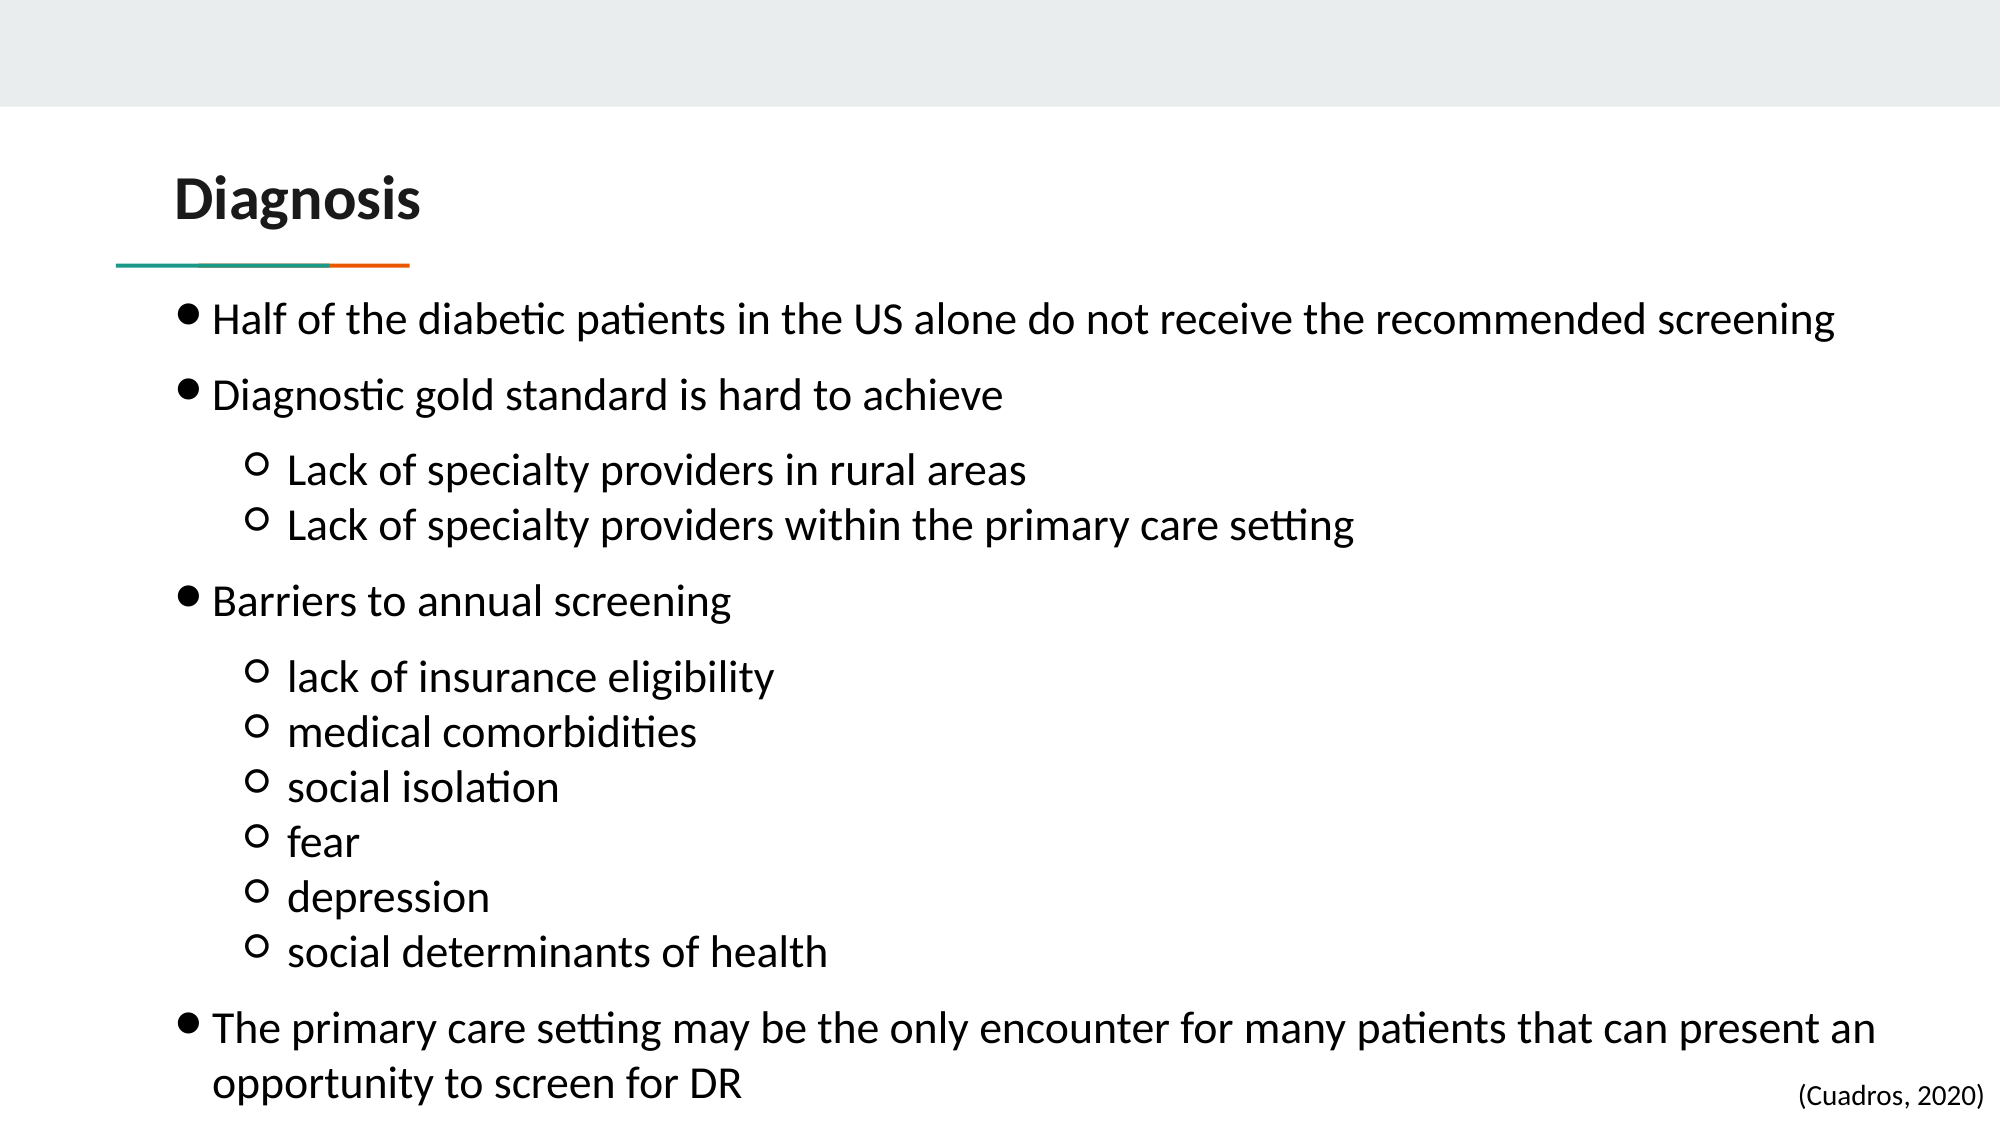

# Diagnosis
Half of the diabetic patients in the US alone do not receive the recommended screening
Diagnostic gold standard is hard to achieve
Lack of specialty providers in rural areas
Lack of specialty providers within the primary care setting
Barriers to annual screening
lack of insurance eligibility
medical comorbidities
social isolation
fear
depression
social determinants of health
The primary care setting may be the only encounter for many patients that can present an opportunity to screen for DR

(Cuadros, 2020)